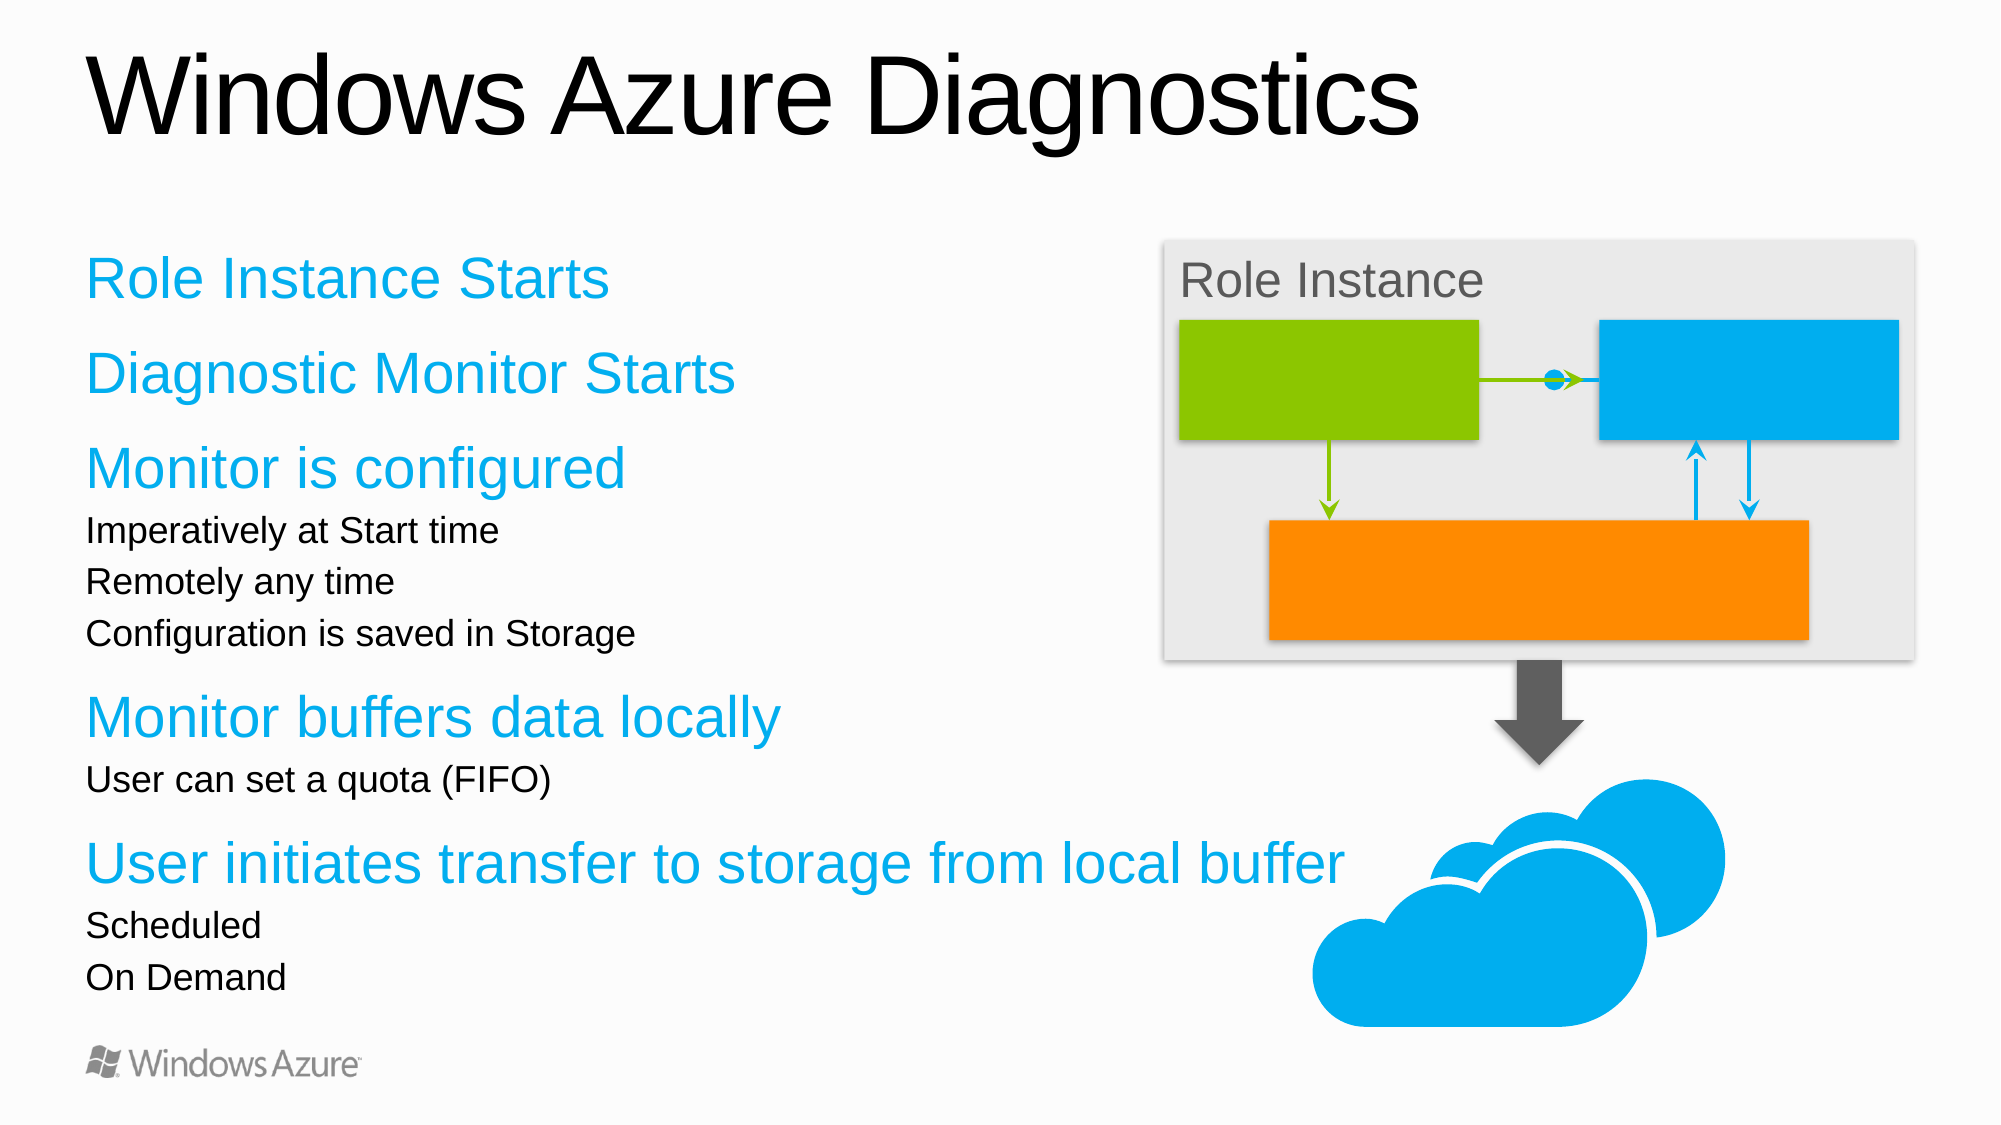

# Windows Azure Diagnostics
Role Instance
Role Instance Starts
Diagnostic Monitor Starts
Monitor is configured
Imperatively at Start time
Remotely any time
Configuration is saved in Storage
Monitor buffers data locally
User can set a quota (FIFO)
User initiates transfer to storage from local buffer
Scheduled
On Demand
Role
Diagnostic
Monitors
Local directory storage